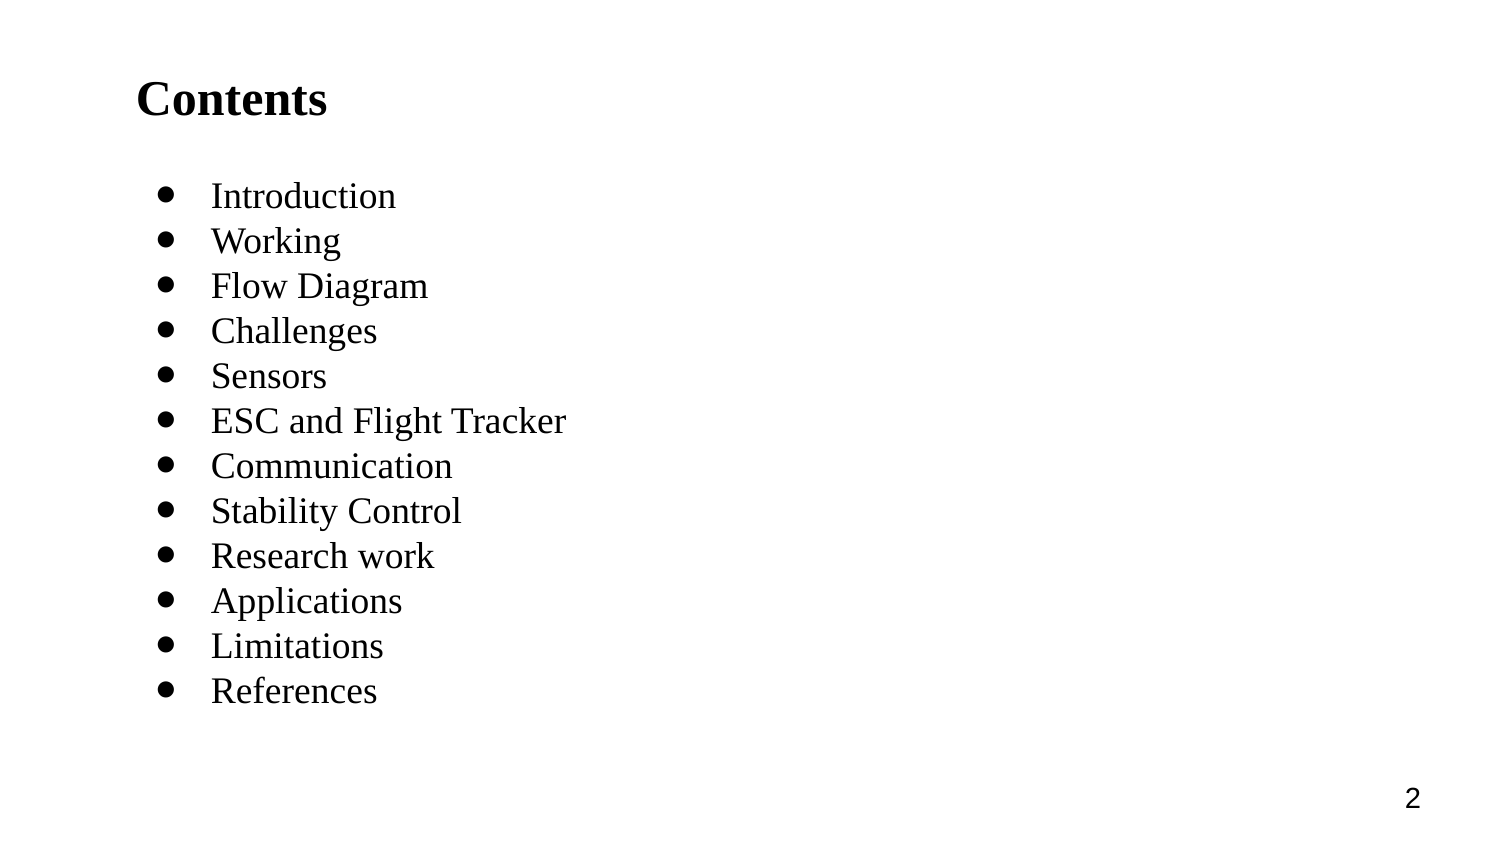

Contents

Introduction
Working
Flow Diagram
Challenges
Sensors
ESC and Flight Tracker
Communication
Stability Control
Research work
Applications
Limitations
References

2